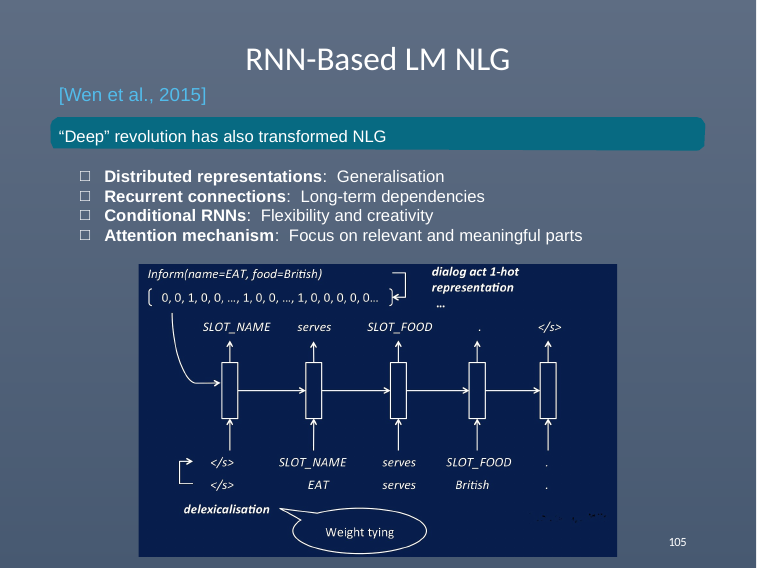

# RNN-Based LM NLG
[Wen et al., 2015]

“Deep” revolution has also transformed NLG

Distributed representations:  Generalisation
Recurrent connections:  Long-term dependencies
Conditional RNNs:  Flexibility and creativity
Attention mechanism:  Focus on relevant and meaningful parts

105